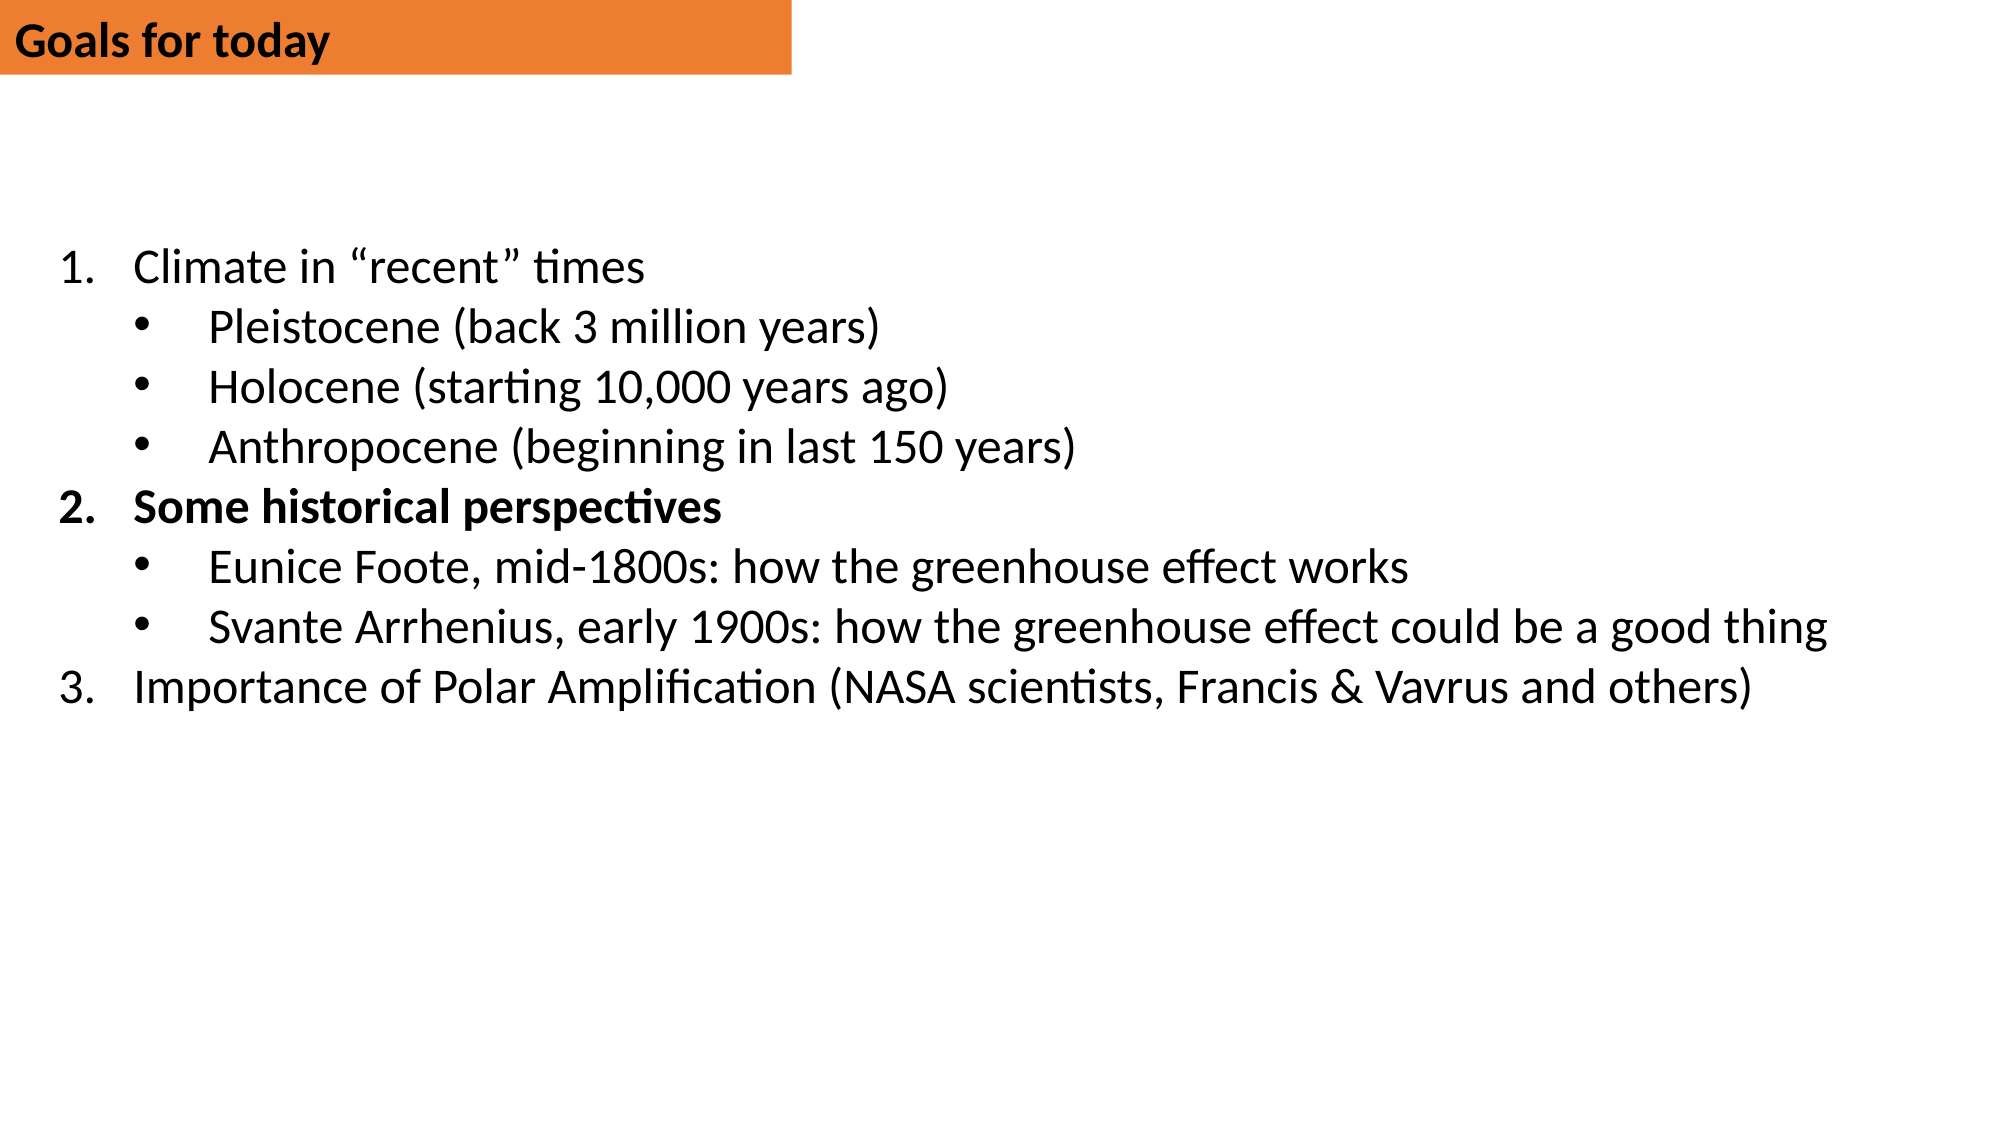

Goals for today

Climate in “recent” times
Pleistocene (back 3 million years)
Holocene (starting 10,000 years ago)
Anthropocene (beginning in last 150 years)
Some historical perspectives
Eunice Foote, mid-1800s: how the greenhouse effect works
Svante Arrhenius, early 1900s: how the greenhouse effect could be a good thing
Importance of Polar Amplification (NASA scientists, Francis & Vavrus and others)